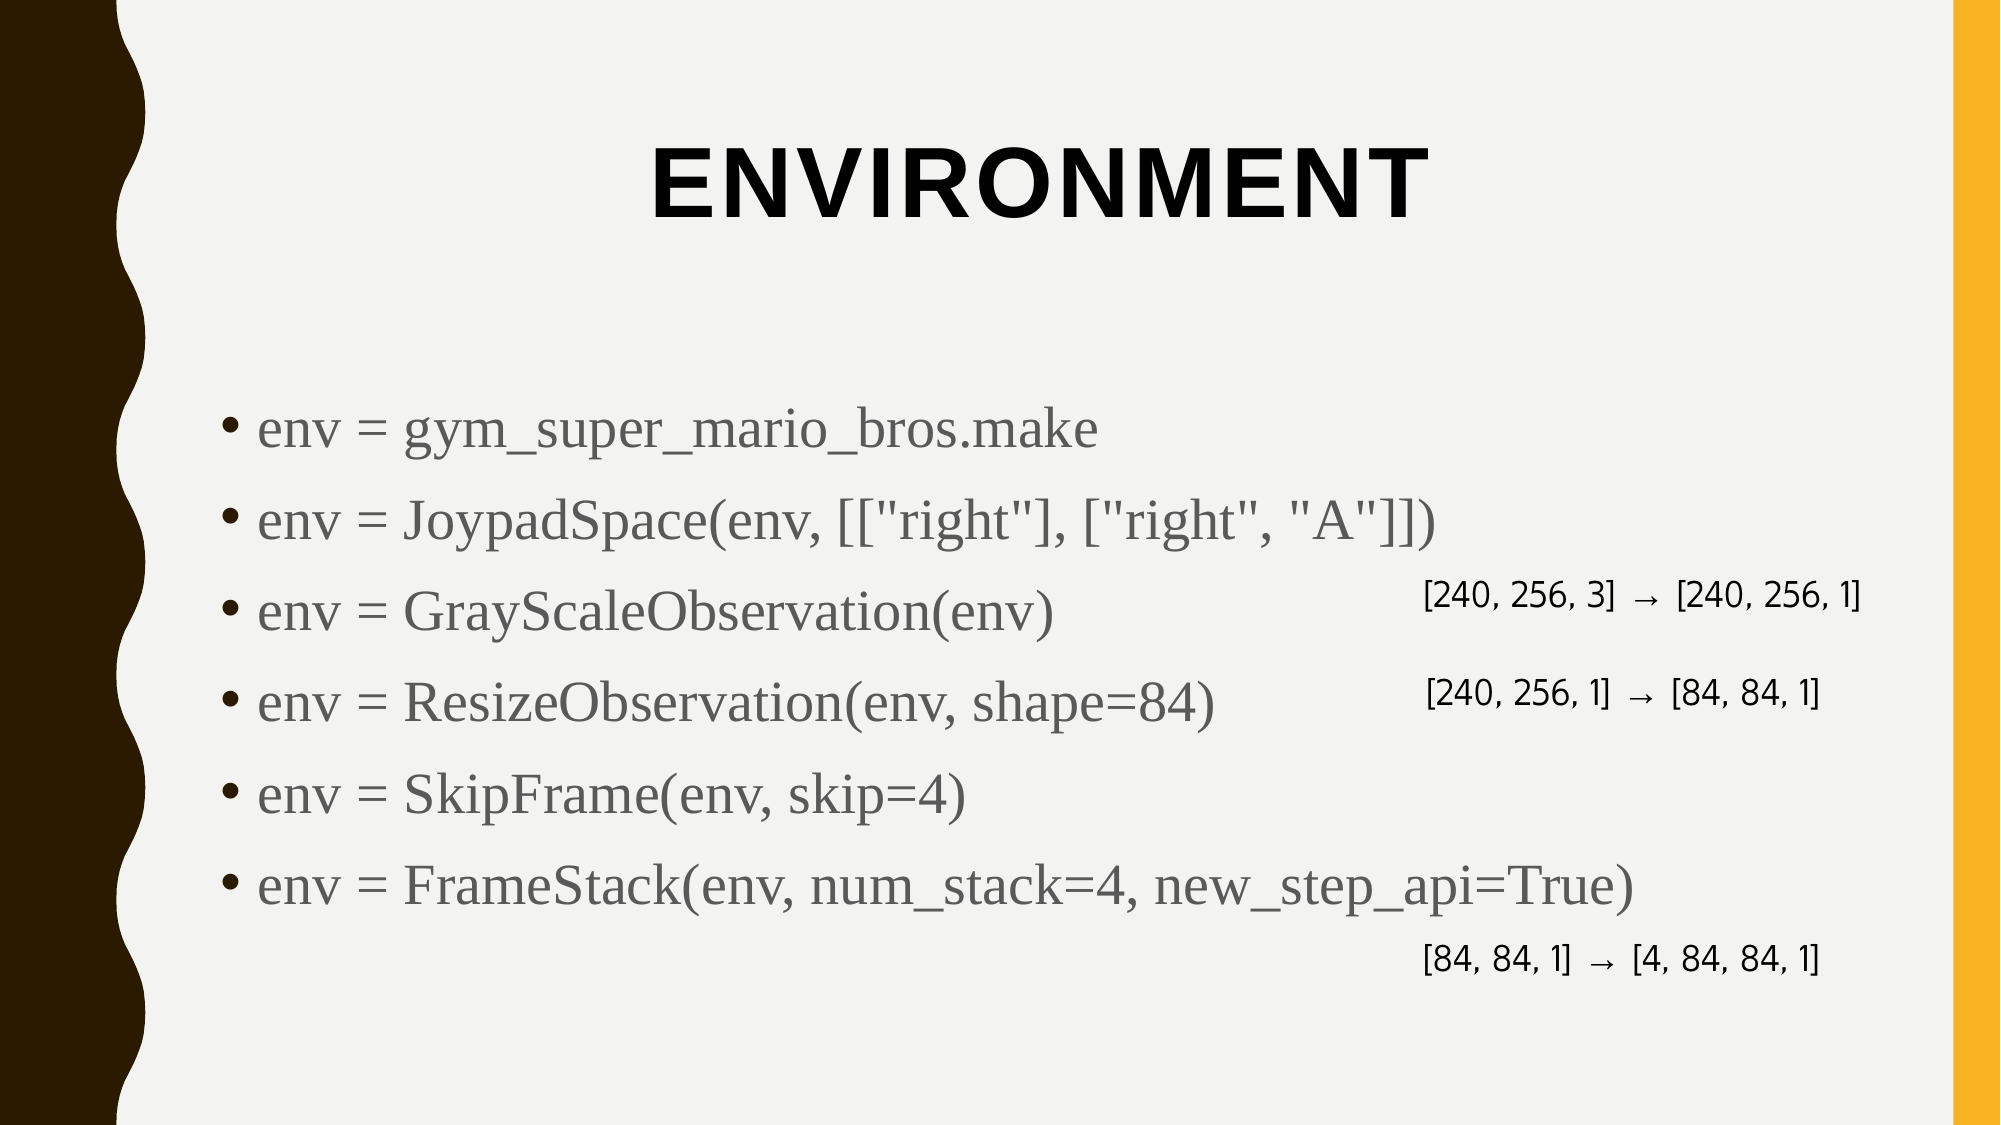

# Environment
env = gym_super_mario_bros.make
env = JoypadSpace(env, [["right"], ["right", "A"]])
env = GrayScaleObservation(env)
env = ResizeObservation(env, shape=84)
env = SkipFrame(env, skip=4)
env = FrameStack(env, num_stack=4, new_step_api=True)
[240, 256, 3] → [240, 256, 1]
[240, 256, 1] → [84, 84, 1]
[84, 84, 1] → [4, 84, 84, 1]